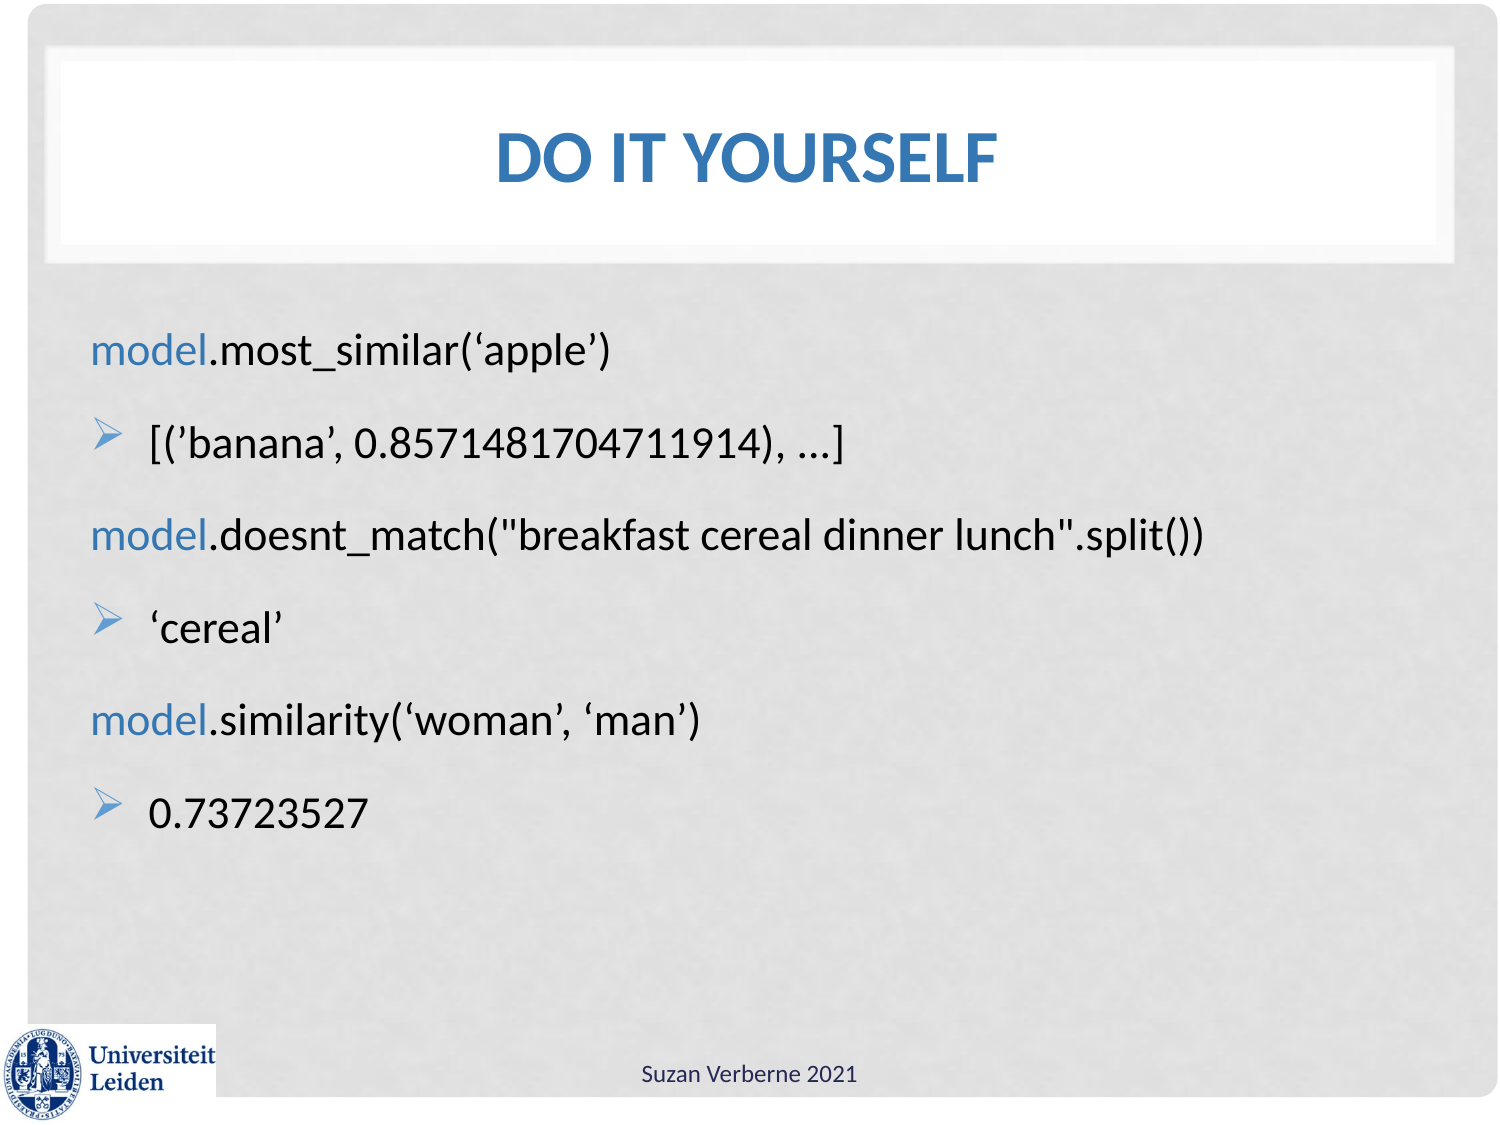

# Do it yourself
model.most_similar(‘apple’)
[(’banana’, 0.8571481704711914), ...]
model.doesnt_match("breakfast cereal dinner lunch".split())
‘cereal’
model.similarity(‘woman’, ‘man’)
0.73723527

Suzan Verberne 2021